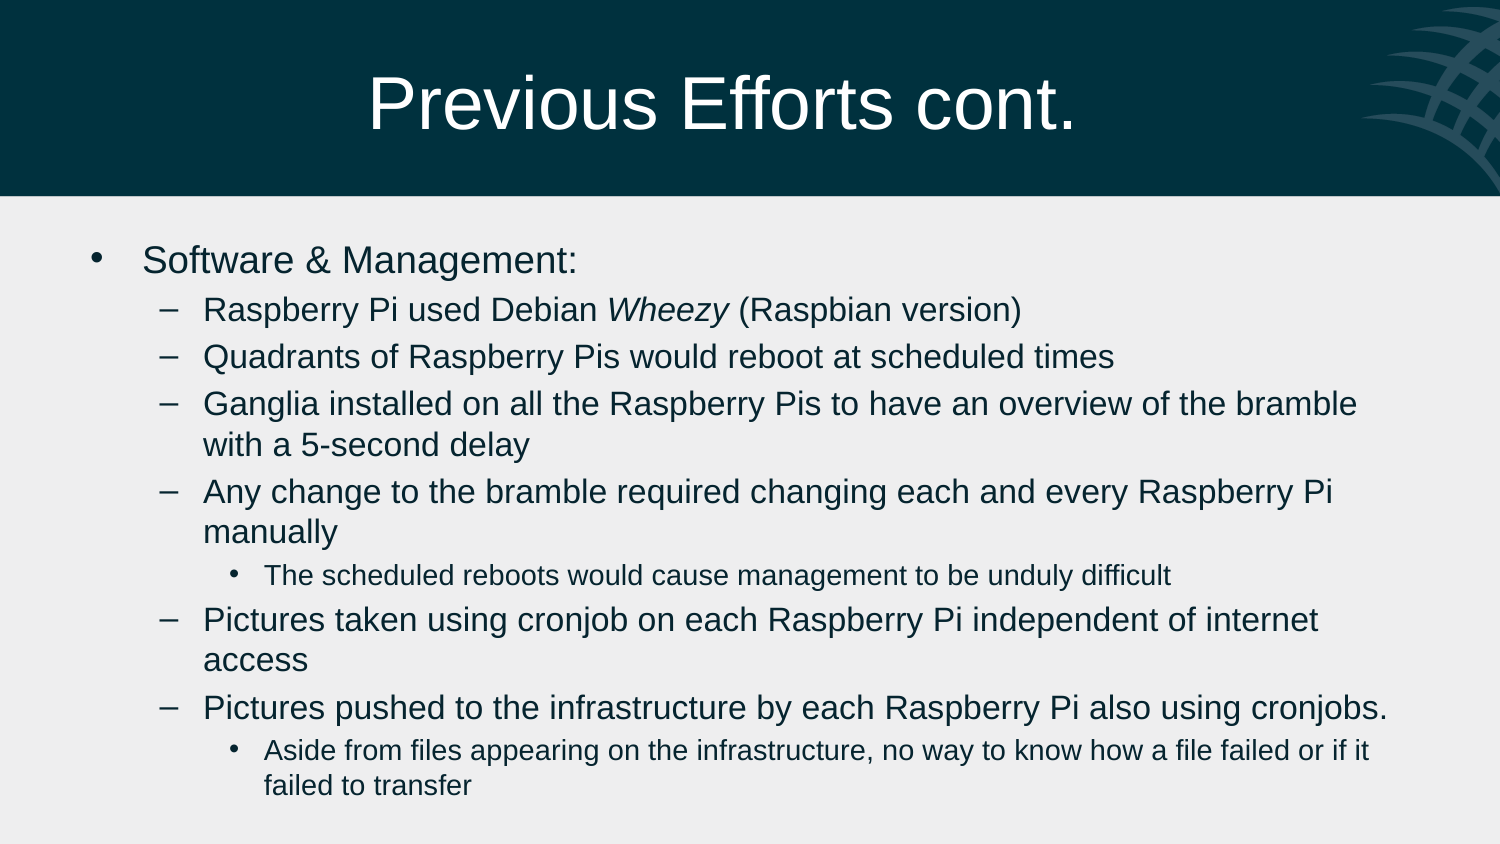

# Previous Efforts cont.
Software & Management:
Raspberry Pi used Debian Wheezy (Raspbian version)
Quadrants of Raspberry Pis would reboot at scheduled times
Ganglia installed on all the Raspberry Pis to have an overview of the bramble with a 5-second delay
Any change to the bramble required changing each and every Raspberry Pi manually
The scheduled reboots would cause management to be unduly difficult
Pictures taken using cronjob on each Raspberry Pi independent of internet access
Pictures pushed to the infrastructure by each Raspberry Pi also using cronjobs.
Aside from files appearing on the infrastructure, no way to know how a file failed or if it failed to transfer